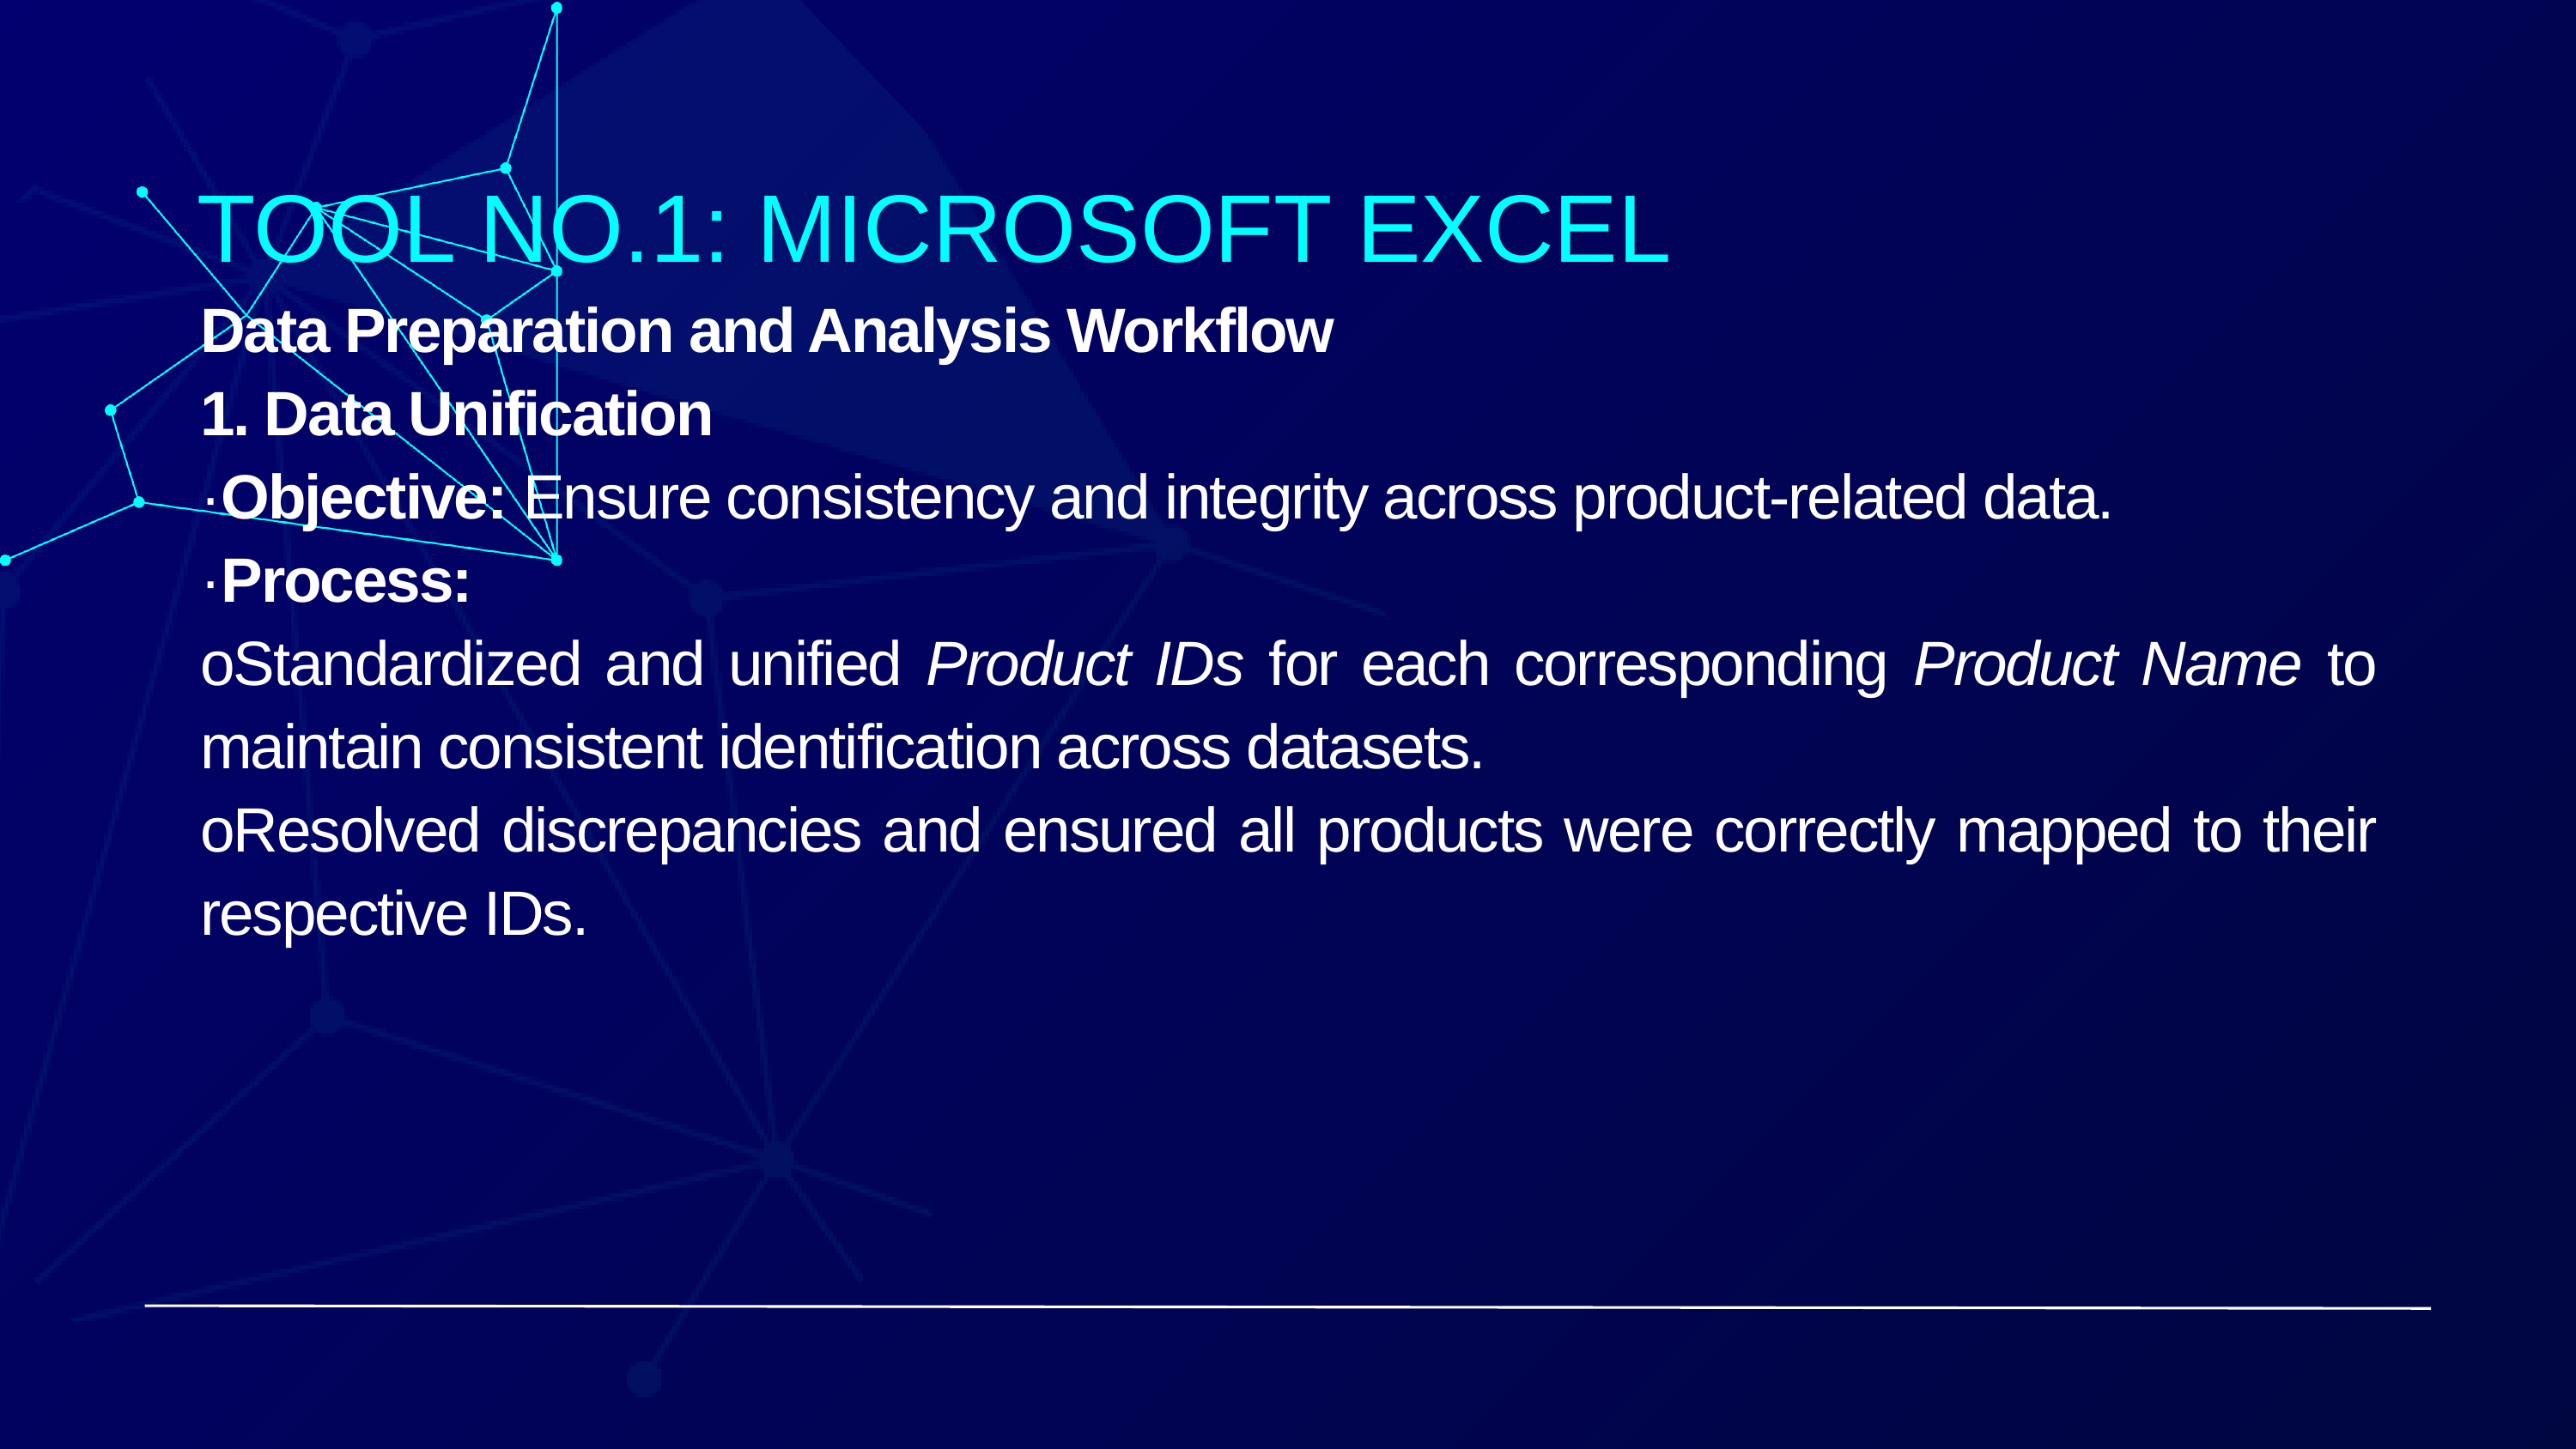

TOOL NO.1: MICROSOFT EXCEL
Data Preparation and Analysis Workflow
1. Data Unification
·Objective: Ensure consistency and integrity across product-related data.
·Process:
oStandardized and unified Product IDs for each corresponding Product Name to maintain consistent identification across datasets.
oResolved discrepancies and ensured all products were correctly mapped to their respective IDs.